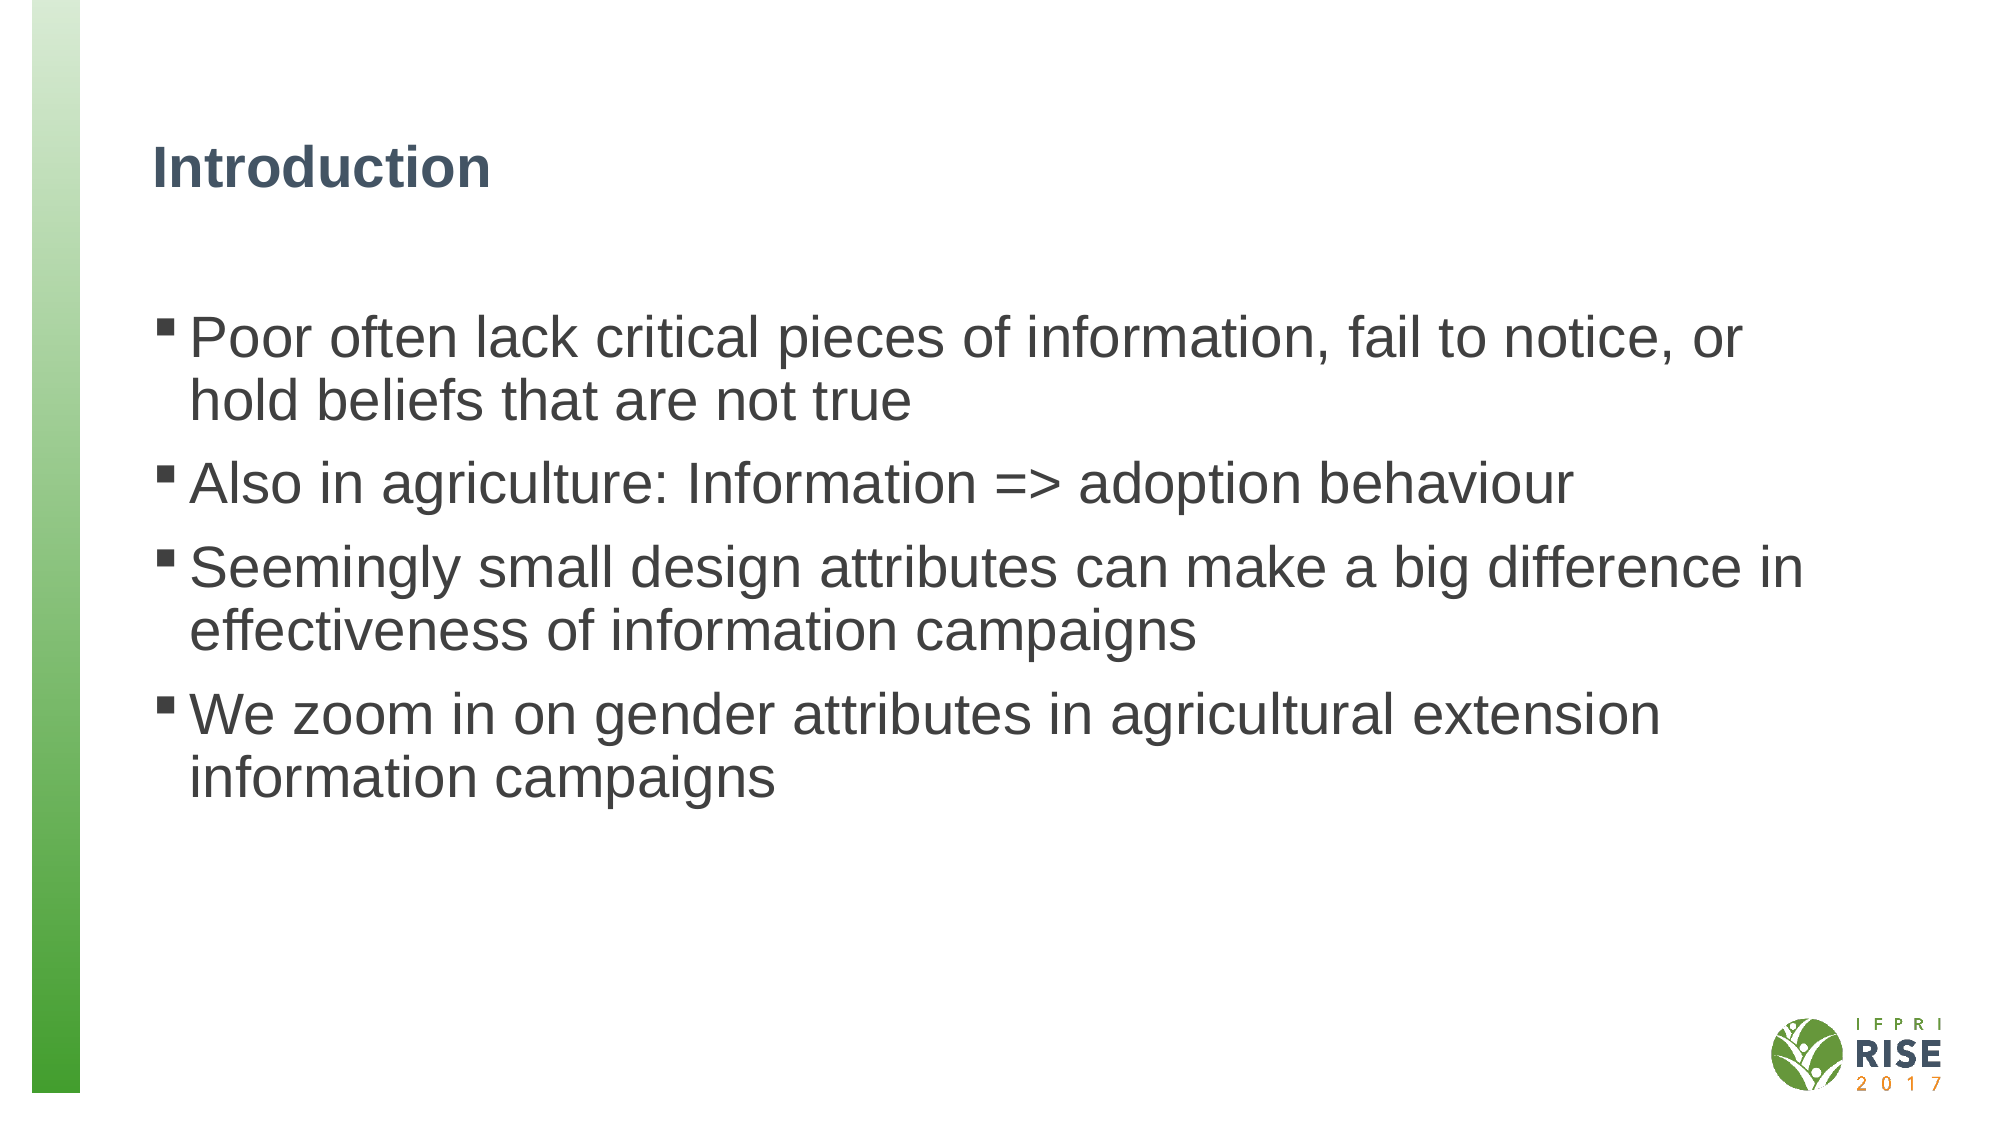

# Introduction
Poor often lack critical pieces of information, fail to notice, or hold beliefs that are not true
Also in agriculture: Information => adoption behaviour
Seemingly small design attributes can make a big difference in effectiveness of information campaigns
We zoom in on gender attributes in agricultural extension information campaigns